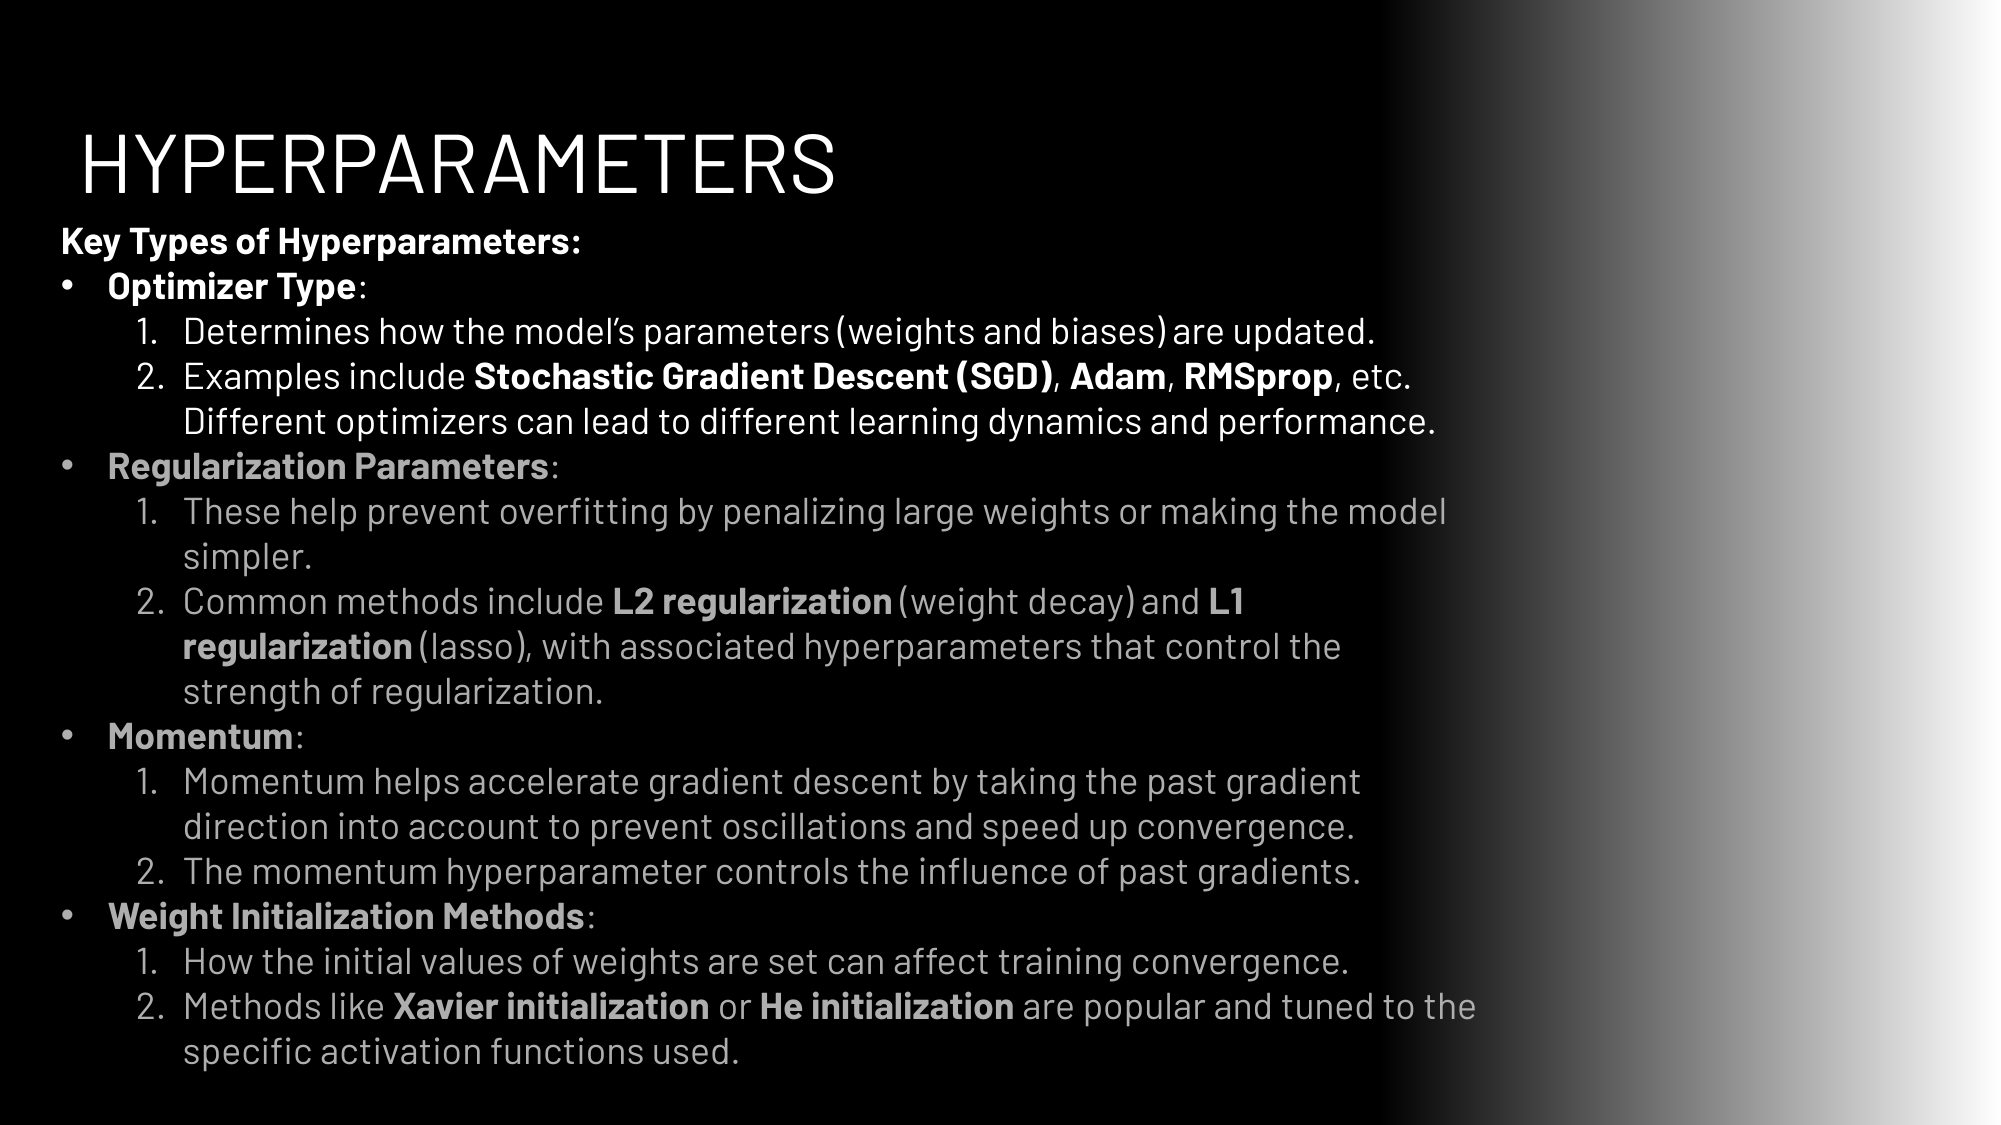

HYPERPARAMETERS

Key Types of Hyperparameters:
Optimizer Type:
Determines how the model’s parameters (weights and biases) are updated.
Examples include Stochastic Gradient Descent (SGD), Adam, RMSprop, etc. Different optimizers can lead to different learning dynamics and performance.
Regularization Parameters:
These help prevent overfitting by penalizing large weights or making the model simpler.
Common methods include L2 regularization (weight decay) and L1 regularization (lasso), with associated hyperparameters that control the strength of regularization.
Momentum:
Momentum helps accelerate gradient descent by taking the past gradient direction into account to prevent oscillations and speed up convergence.
The momentum hyperparameter controls the influence of past gradients.
Weight Initialization Methods:
How the initial values of weights are set can affect training convergence.
Methods like Xavier initialization or He initialization are popular and tuned to the specific activation functions used.